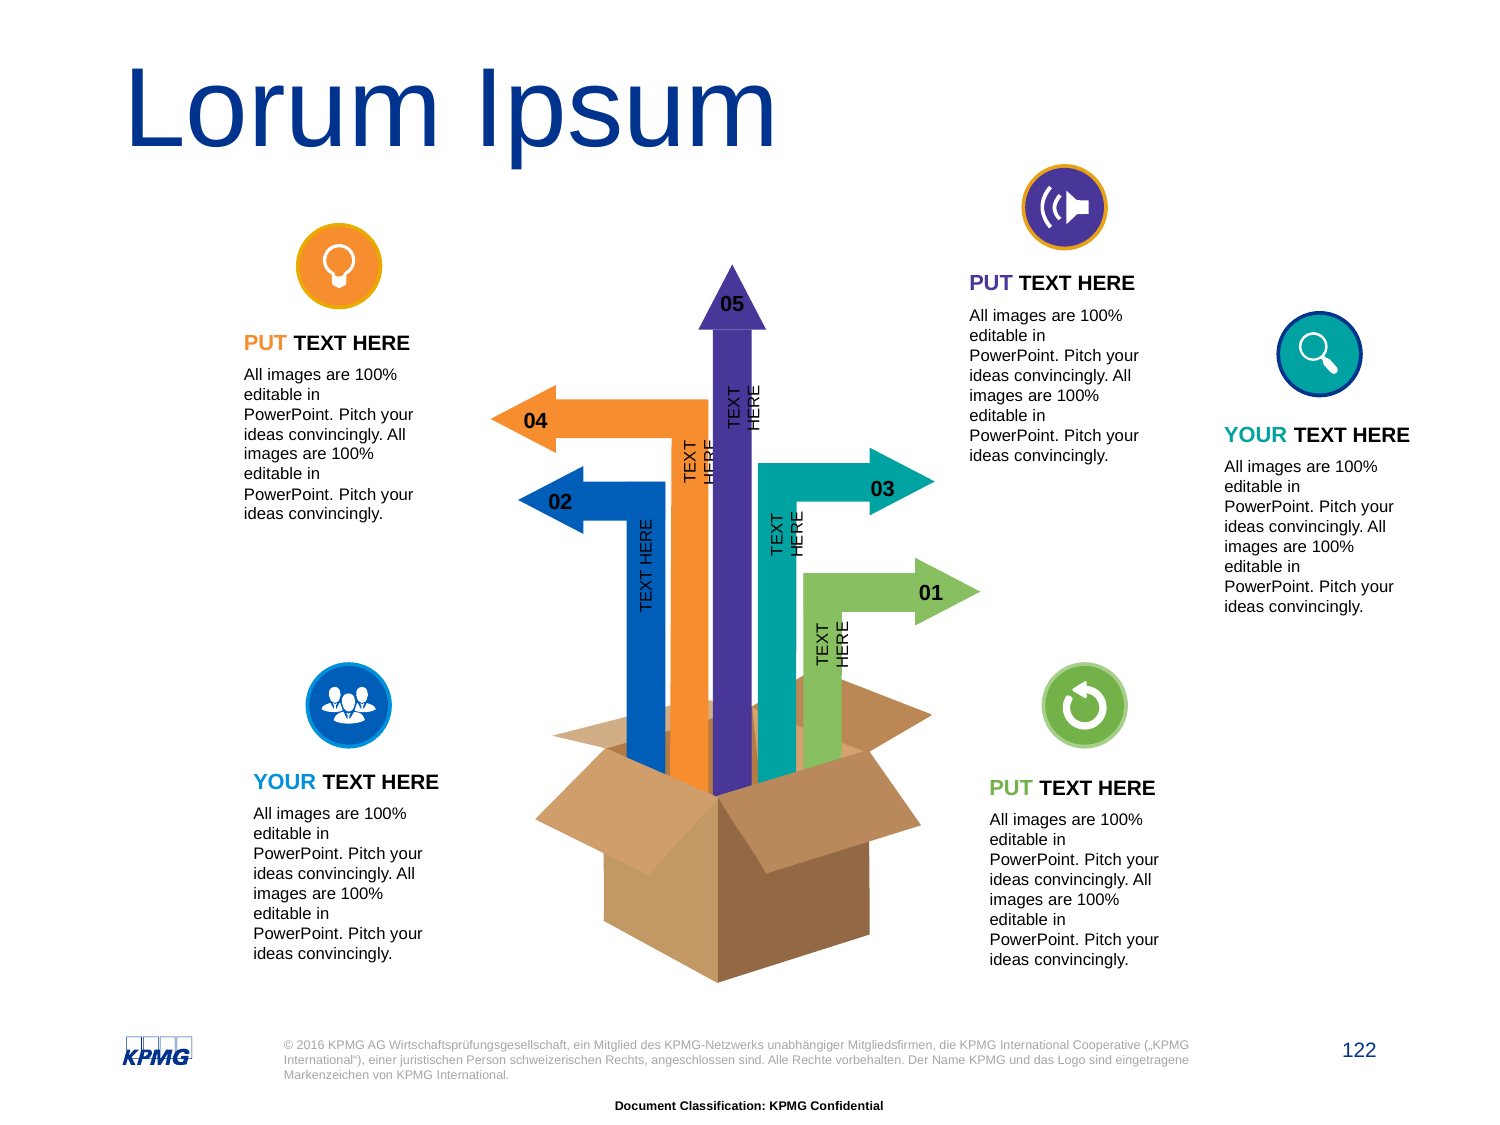

# Lorum Ipsum

PUT TEXT HERE
All images are 100% editable in PowerPoint. Pitch your ideas convincingly. All images are 100% editable in PowerPoint. Pitch your ideas convincingly.

PUT TEXT HERE
All images are 100% editable in PowerPoint. Pitch your ideas convincingly. All images are 100% editable in PowerPoint. Pitch your ideas convincingly.

05
TEXT HERE

04
TEXT HERE

03
TEXT HERE

02
TEXT HERE

01
TEXT HERE

YOUR TEXT HERE
All images are 100% editable in PowerPoint. Pitch your ideas convincingly. All images are 100% editable in PowerPoint. Pitch your ideas convincingly.

YOUR TEXT HERE
All images are 100% editable in PowerPoint. Pitch your ideas convincingly. All images are 100% editable in PowerPoint. Pitch your ideas convincingly.

PUT TEXT HERE
All images are 100% editable in PowerPoint. Pitch your ideas convincingly. All images are 100% editable in PowerPoint. Pitch your ideas convincingly.